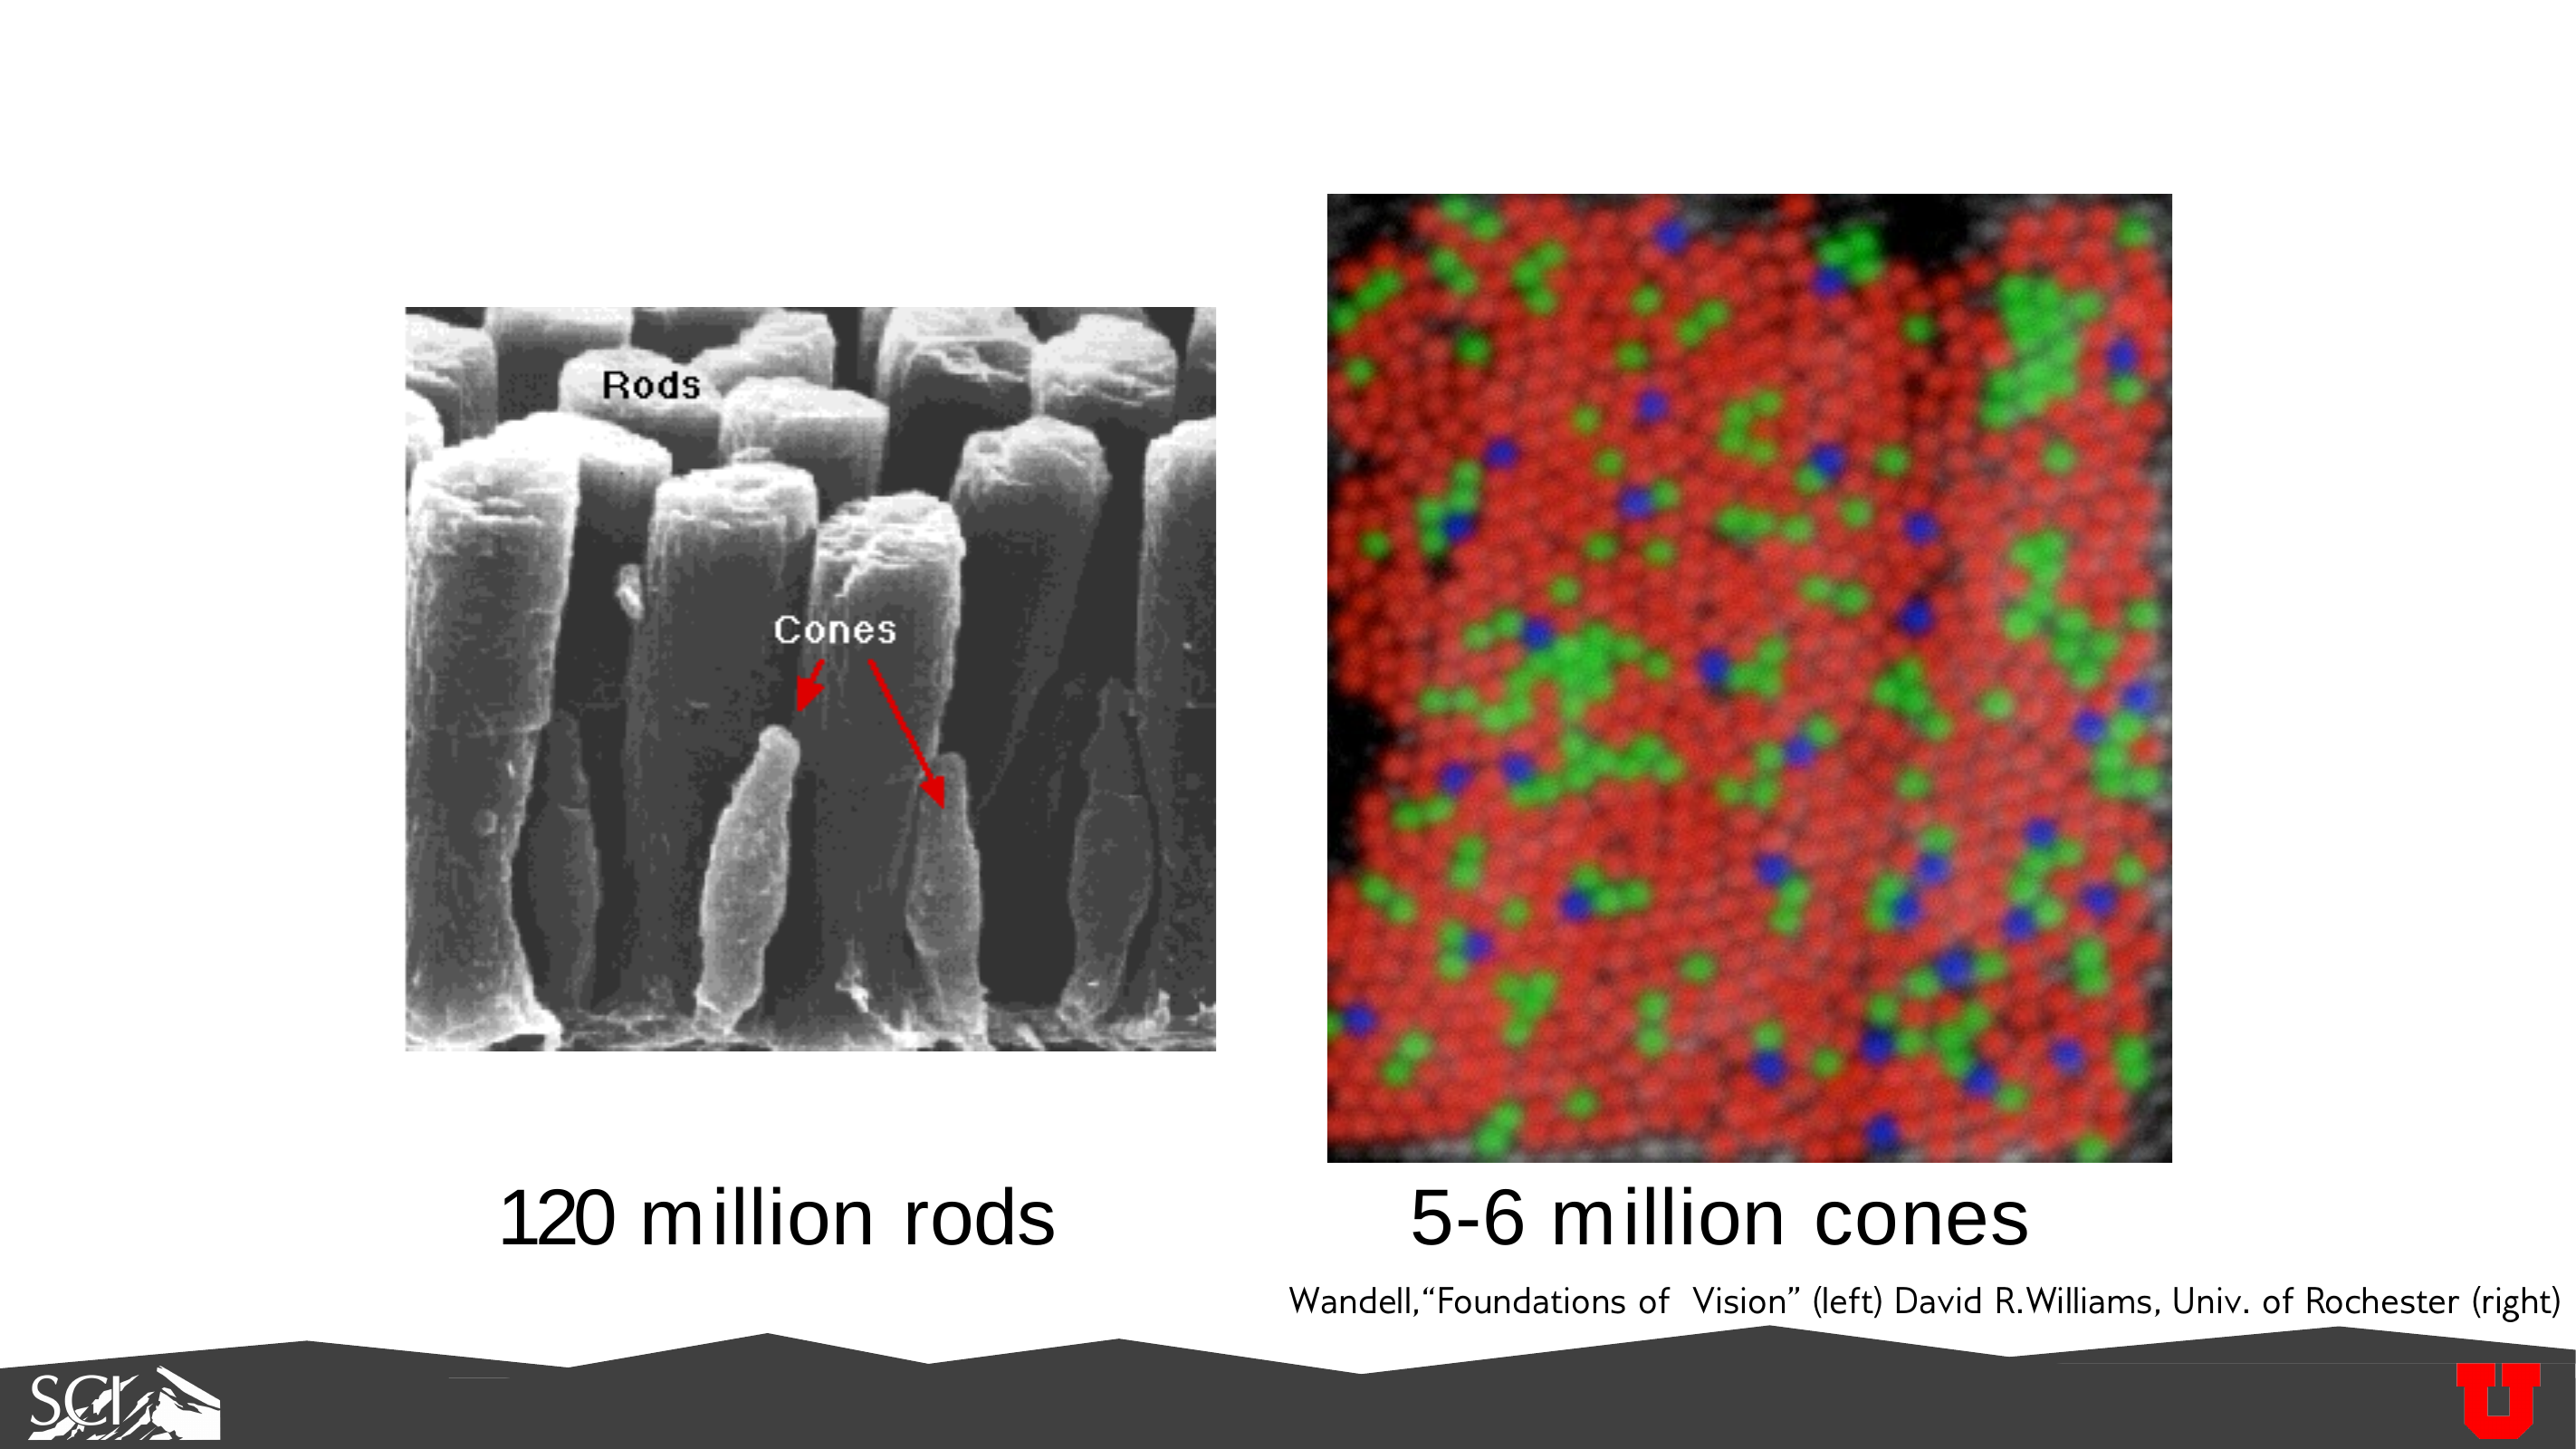

120 million rods
5-6 million cones
Wandell,“Foundations of  Vision” (left) David R.Williams, Univ. of Rochester (right)